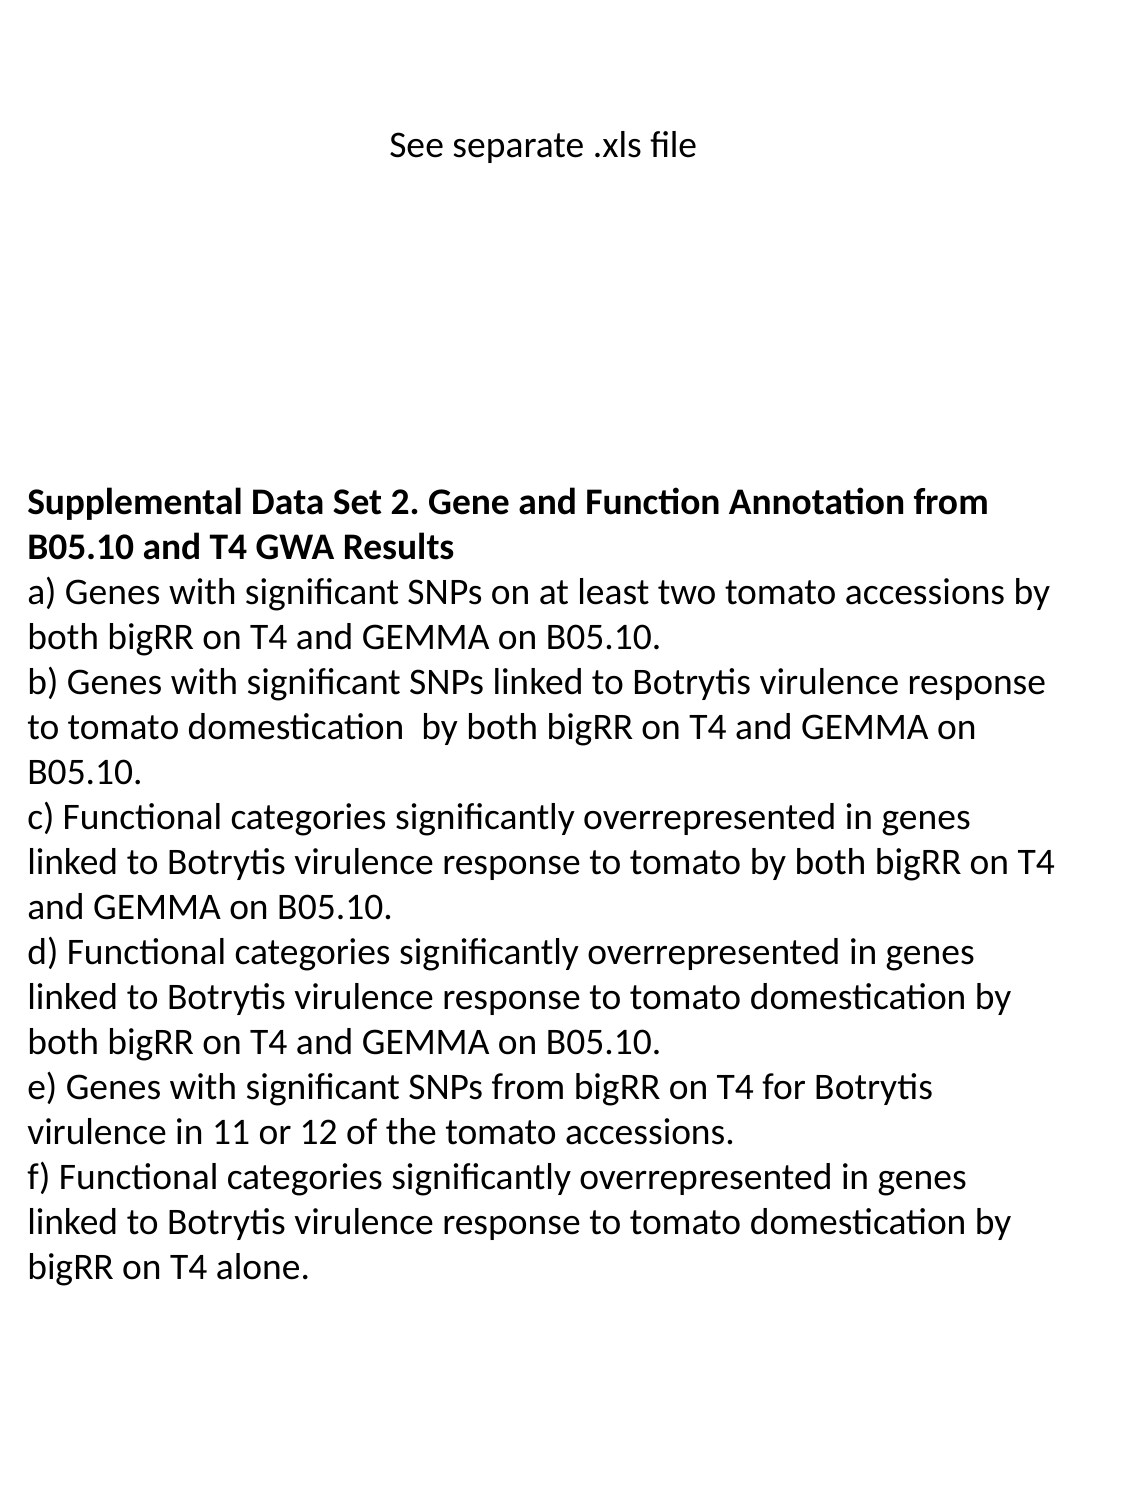

See separate .xls file
Supplemental Data Set 2. Gene and Function Annotation from B05.10 and T4 GWA Results
a) Genes with significant SNPs on at least two tomato accessions by both bigRR on T4 and GEMMA on B05.10.
b) Genes with significant SNPs linked to Botrytis virulence response to tomato domestication  by both bigRR on T4 and GEMMA on B05.10.
c) Functional categories significantly overrepresented in genes linked to Botrytis virulence response to tomato by both bigRR on T4 and GEMMA on B05.10.
d) Functional categories significantly overrepresented in genes linked to Botrytis virulence response to tomato domestication by both bigRR on T4 and GEMMA on B05.10.
e) Genes with significant SNPs from bigRR on T4 for Botrytis virulence in 11 or 12 of the tomato accessions.
f) Functional categories significantly overrepresented in genes linked to Botrytis virulence response to tomato domestication by bigRR on T4 alone.